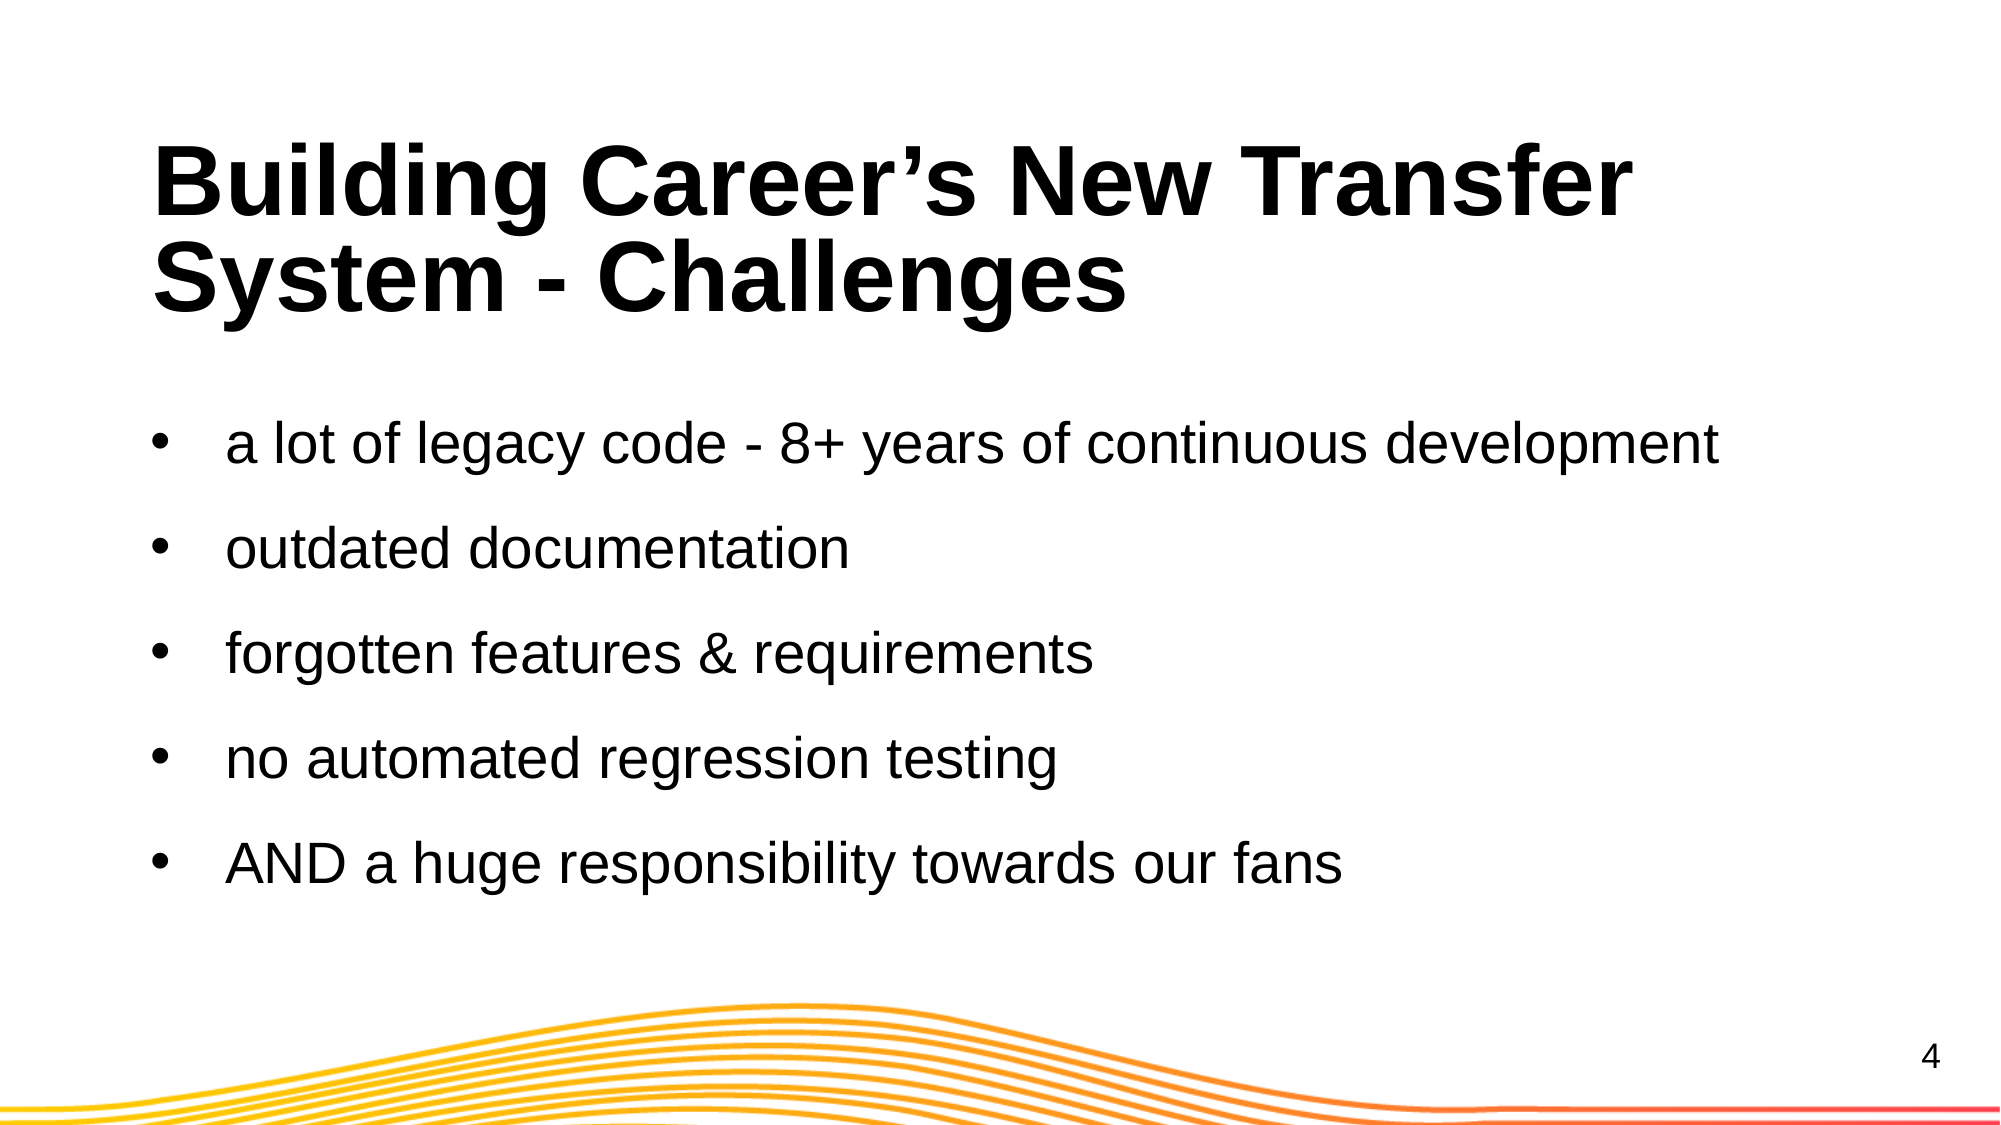

Building Career’s New Transfer System - Challenges
a lot of legacy code - 8+ years of continuous development
outdated documentation
forgotten features & requirements
no automated regression testing
AND a huge responsibility towards our fans
4